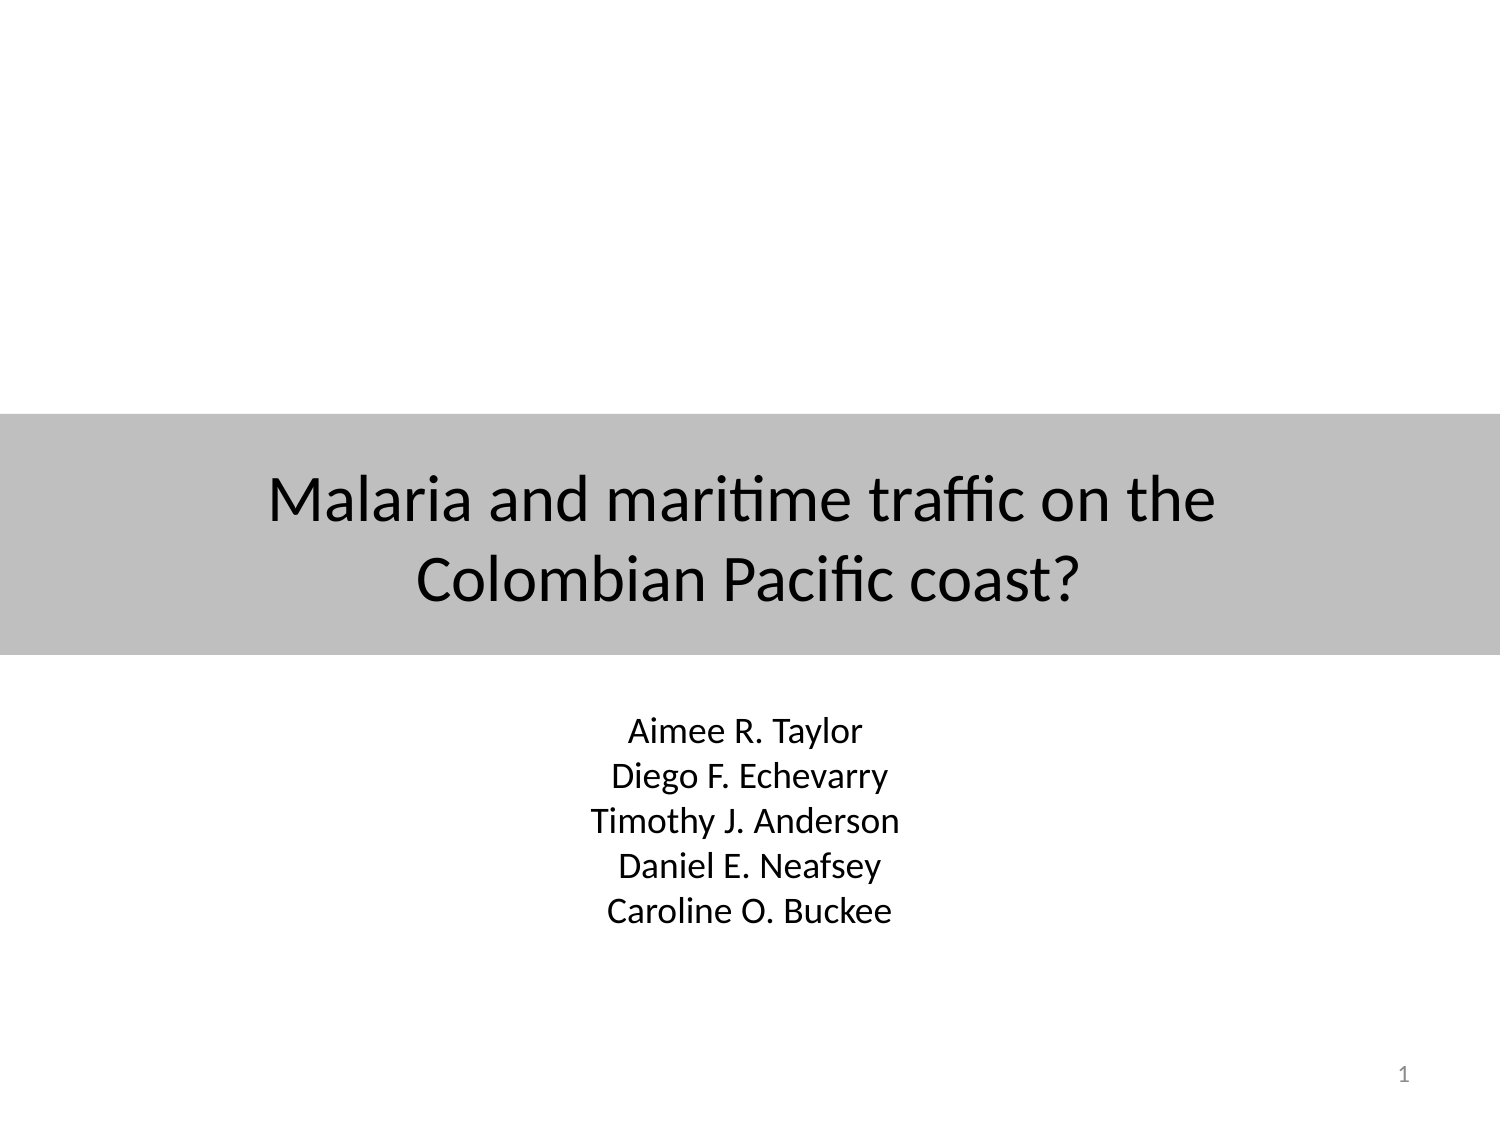

# Malaria and maritime traffic on the Colombian Pacific coast?
Aimee R. Taylor
Diego F. Echevarry
Timothy J. Anderson
Daniel E. Neafsey
Caroline O. Buckee
1